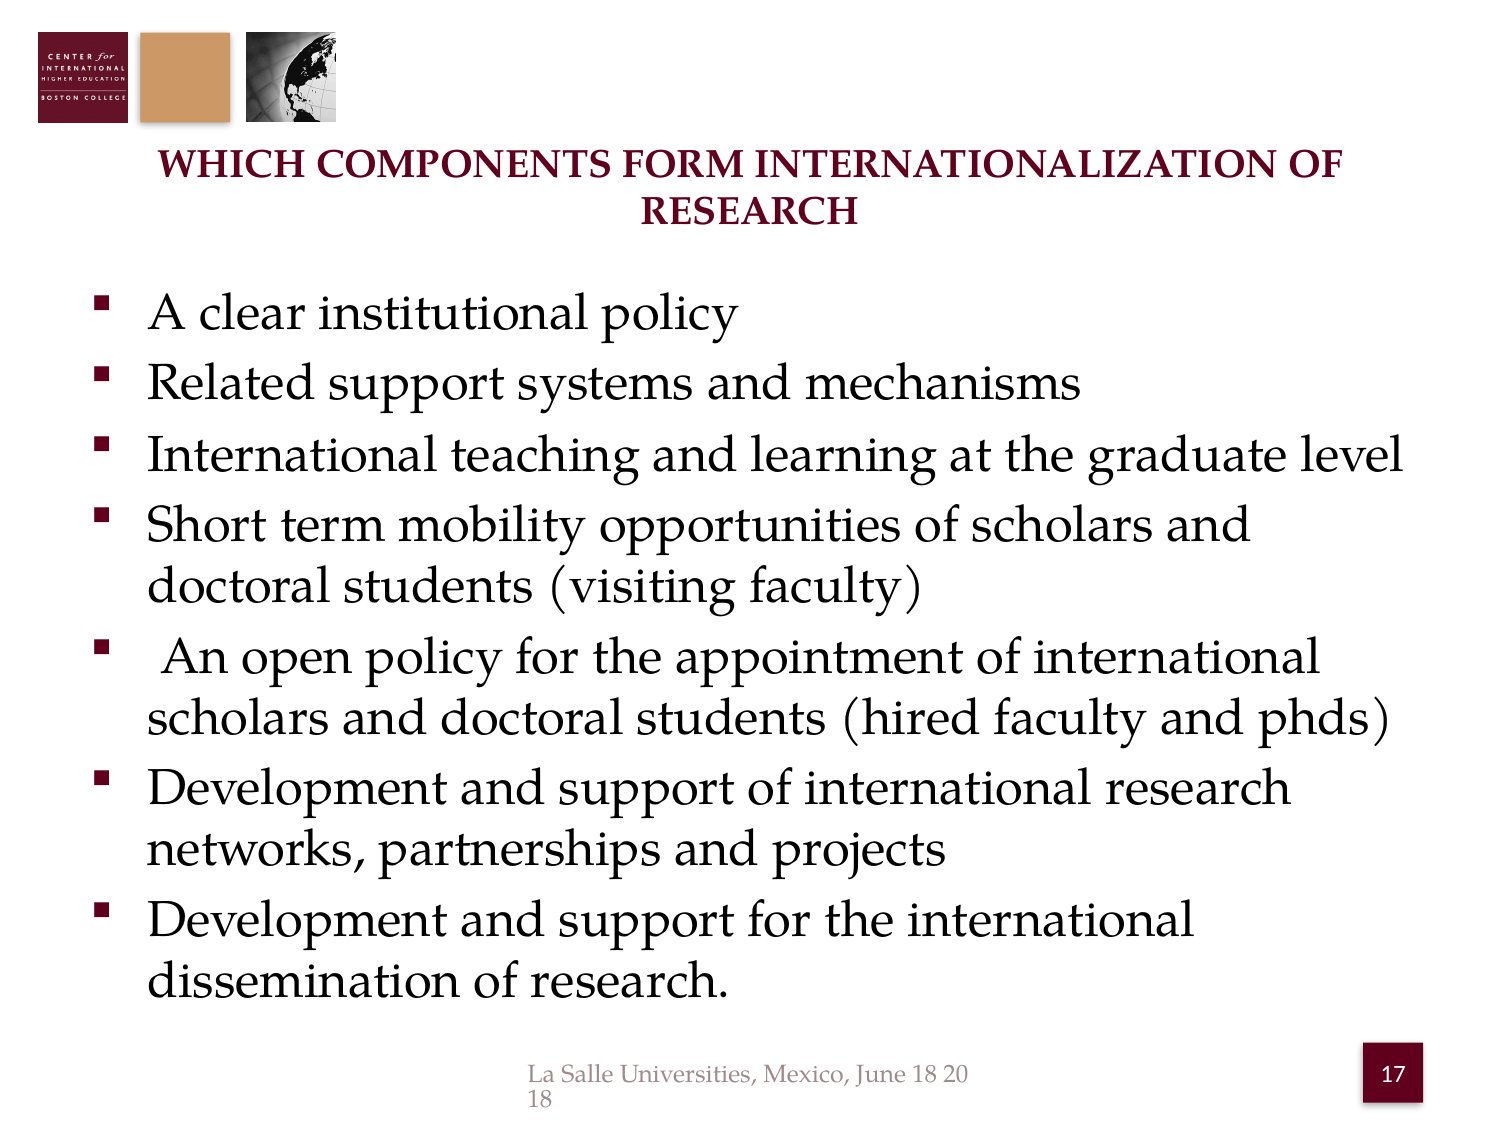

# WHICH COMPONENTS FORM INTERNATIONALIZATION OF RESEARCH
A clear institutional policy
Related support systems and mechanisms
International teaching and learning at the graduate level
Short term mobility opportunities of scholars and doctoral students (visiting faculty)
 An open policy for the appointment of international scholars and doctoral students (hired faculty and phds)
Development and support of international research networks, partnerships and projects
Development and support for the international dissemination of research.
La Salle Universities, Mexico, June 18 2018